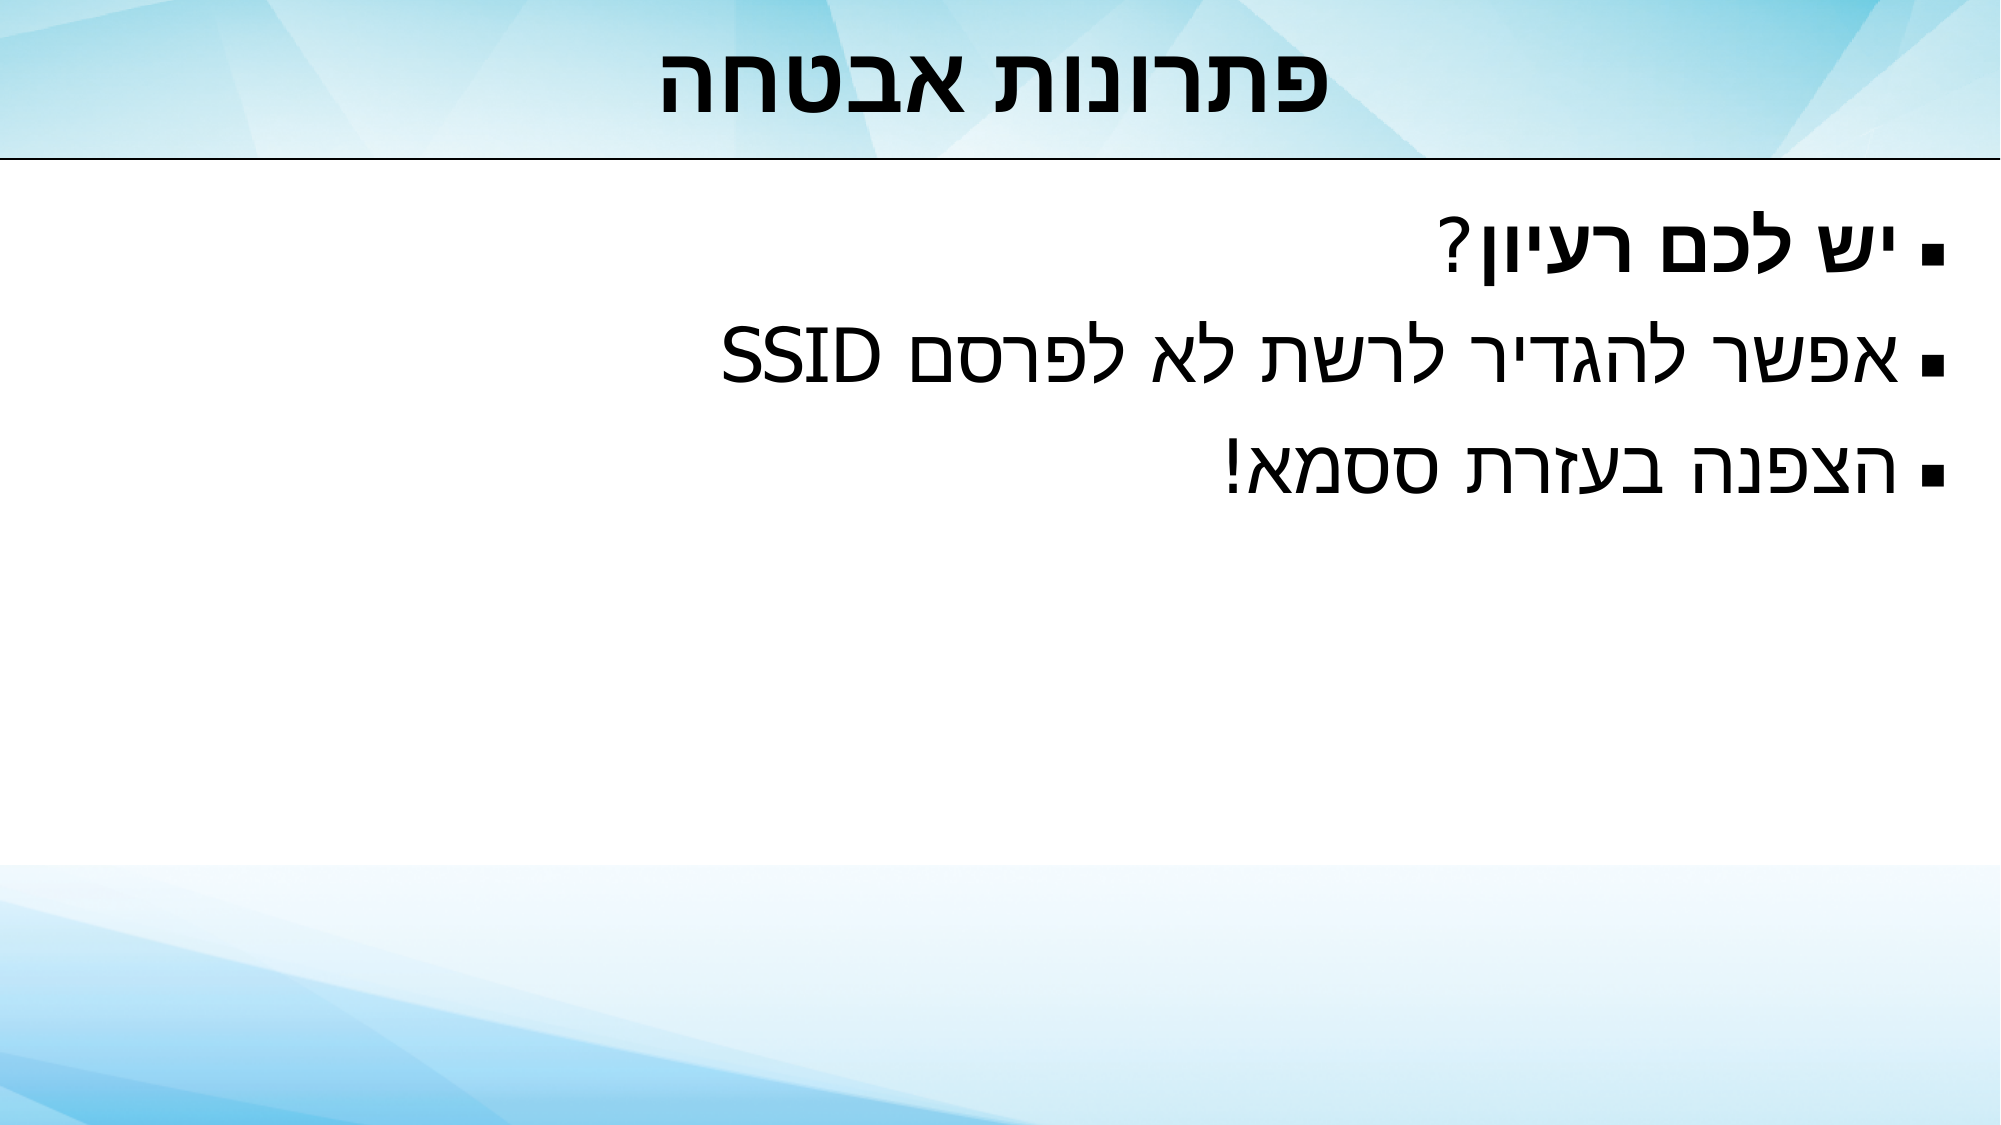

# פתרונות אבטחה
יש לכם רעיון?
אפשר להגדיר לרשת לא לפרסם SSID
הצפנה בעזרת ססמא!